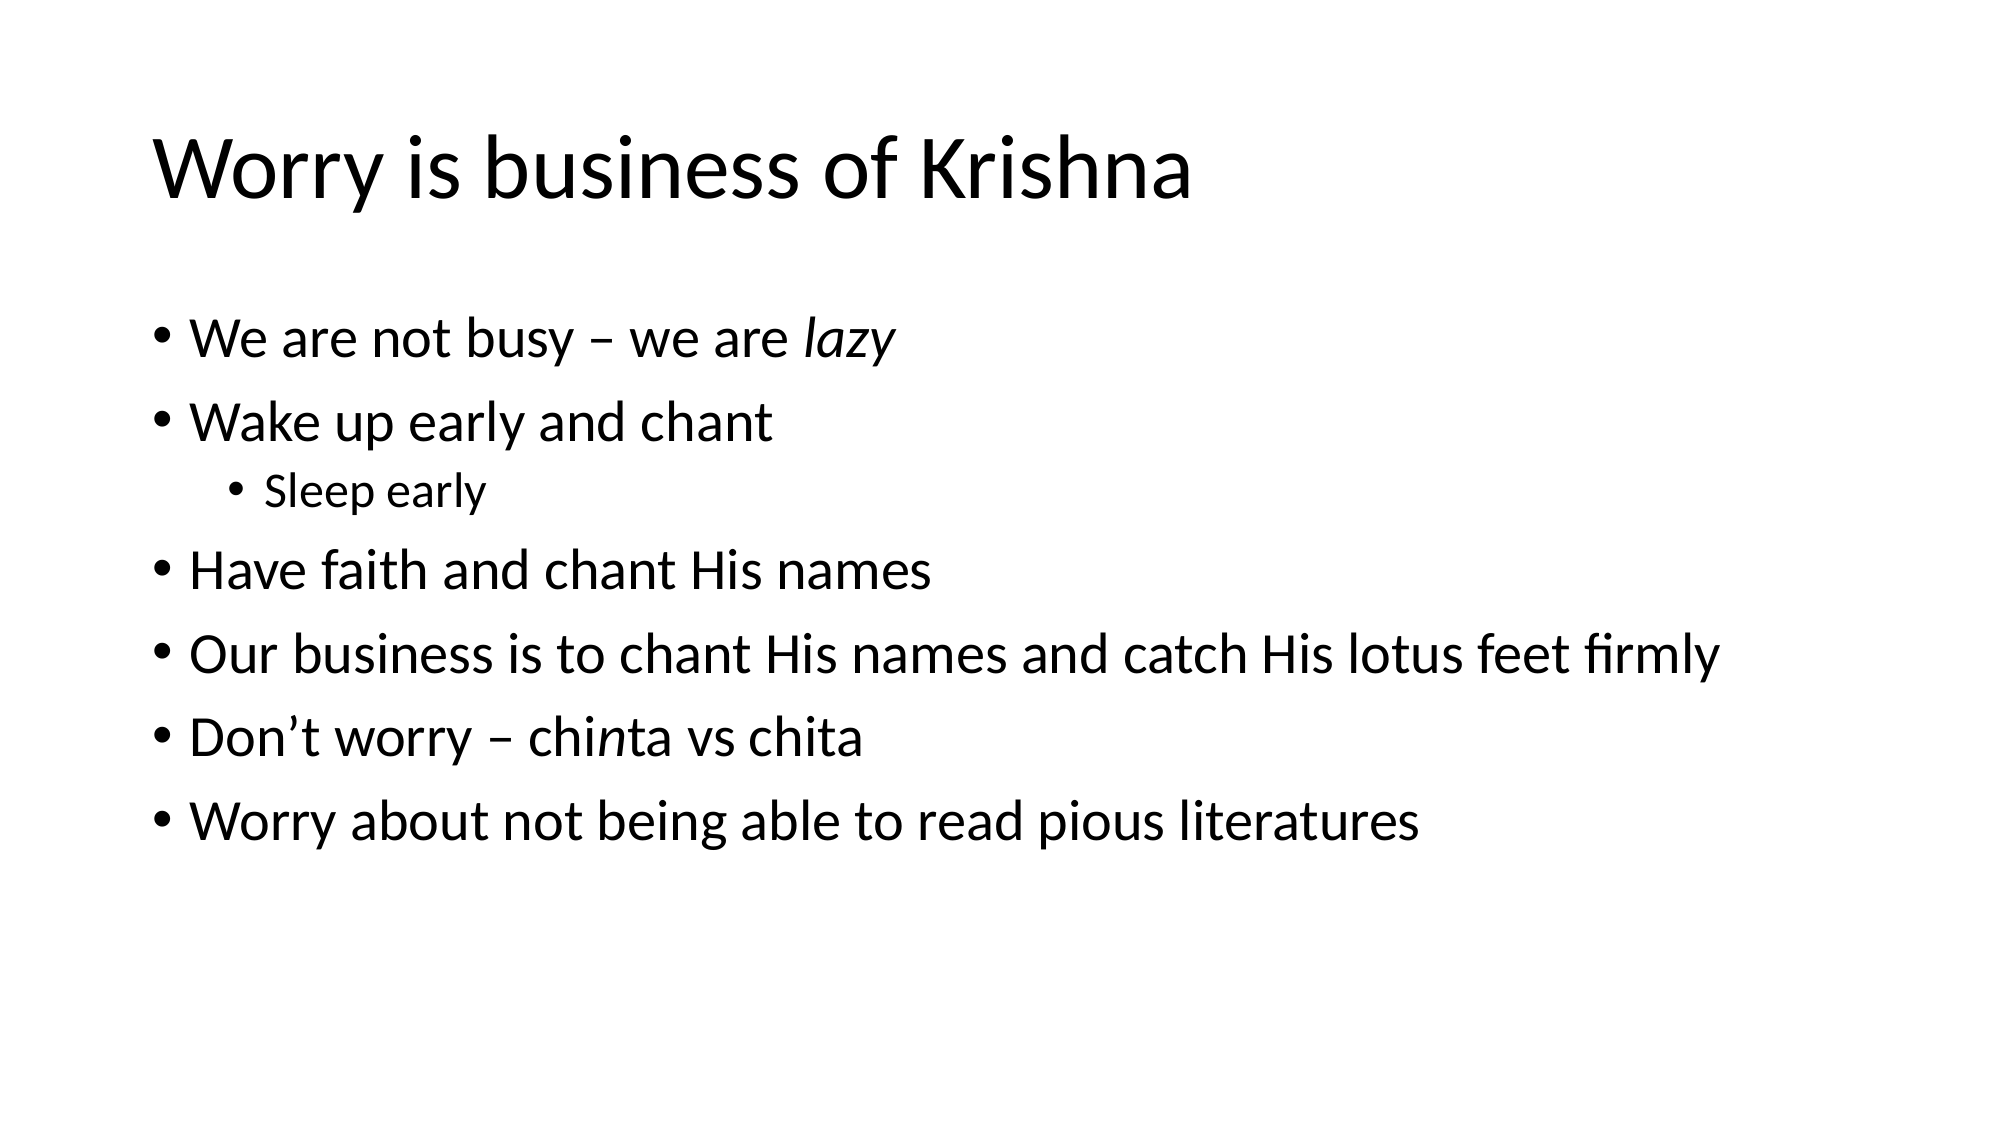

# Worry is business of Krishna
We are not busy – we are lazy
Wake up early and chant
Sleep early
Have faith and chant His names
Our business is to chant His names and catch His lotus feet firmly
Don’t worry – chinta vs chita
Worry about not being able to read pious literatures